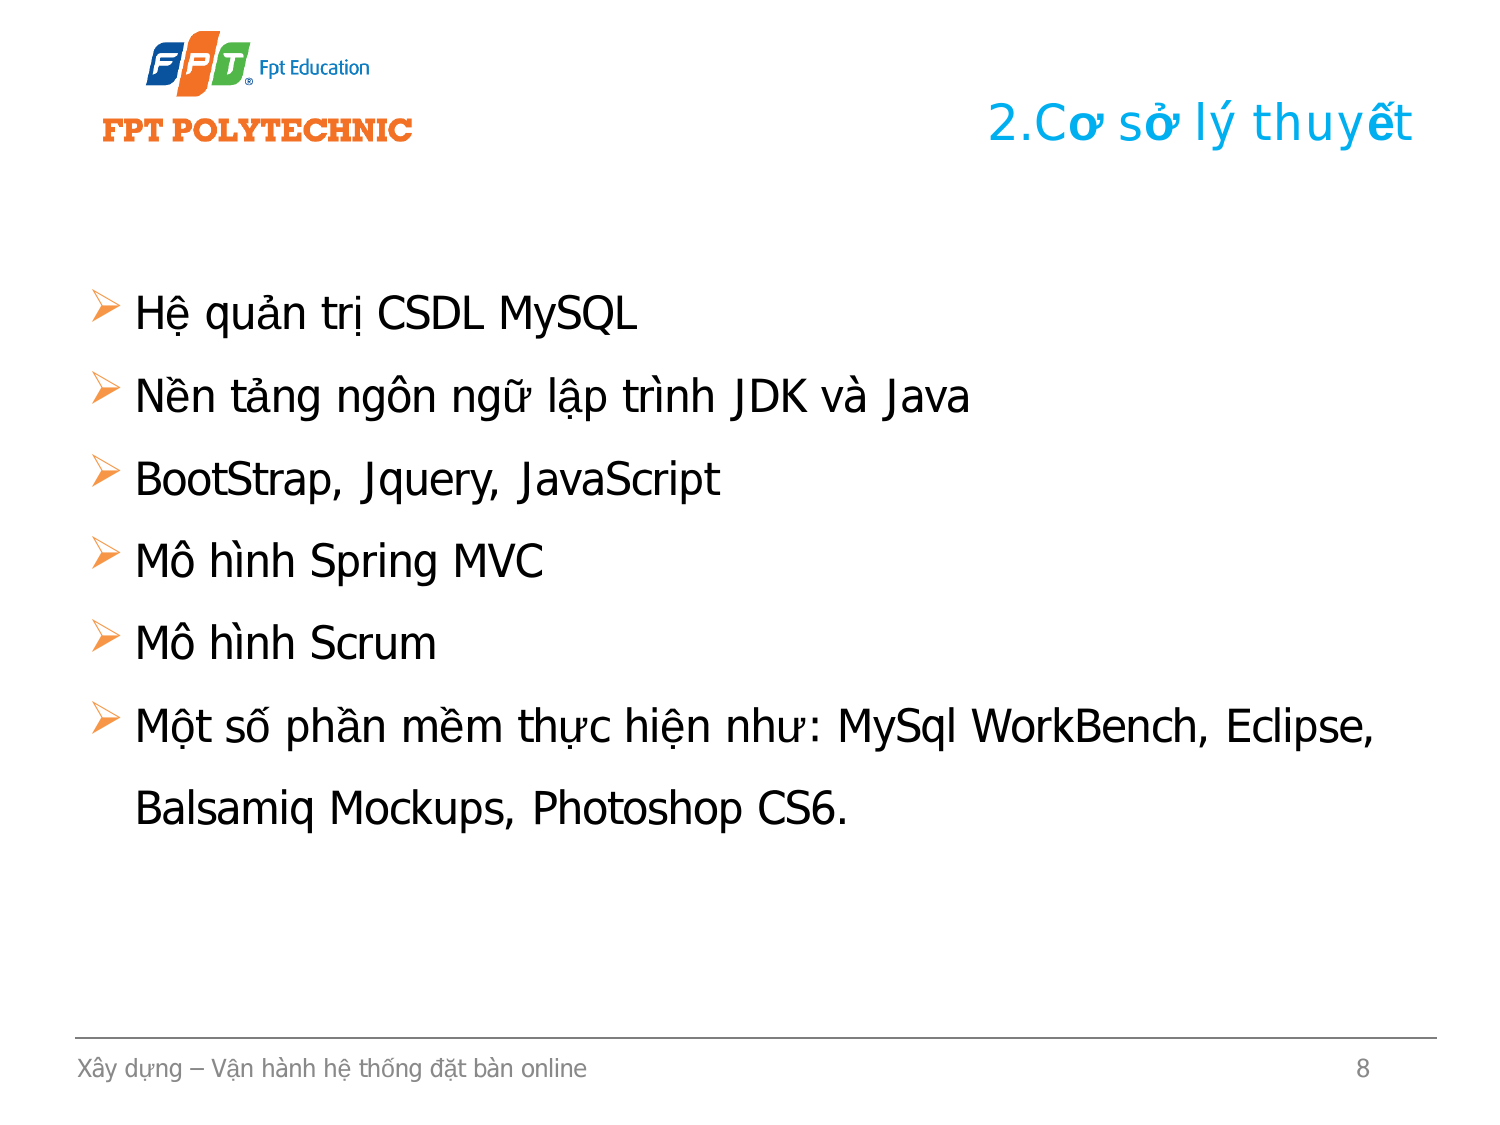

# 2.Cơ sở lý thuyết
Hệ quản trị CSDL MySQL
Nền tảng ngôn ngữ lập trình JDK và Java
BootStrap, Jquery, JavaScript
Mô hình Spring MVC
Mô hình Scrum
Một số phần mềm thực hiện như: MySql WorkBench, Eclipse, Balsamiq Mockups, Photoshop CS6.
Xây dựng – Vận hành hệ thống đặt bàn online
8